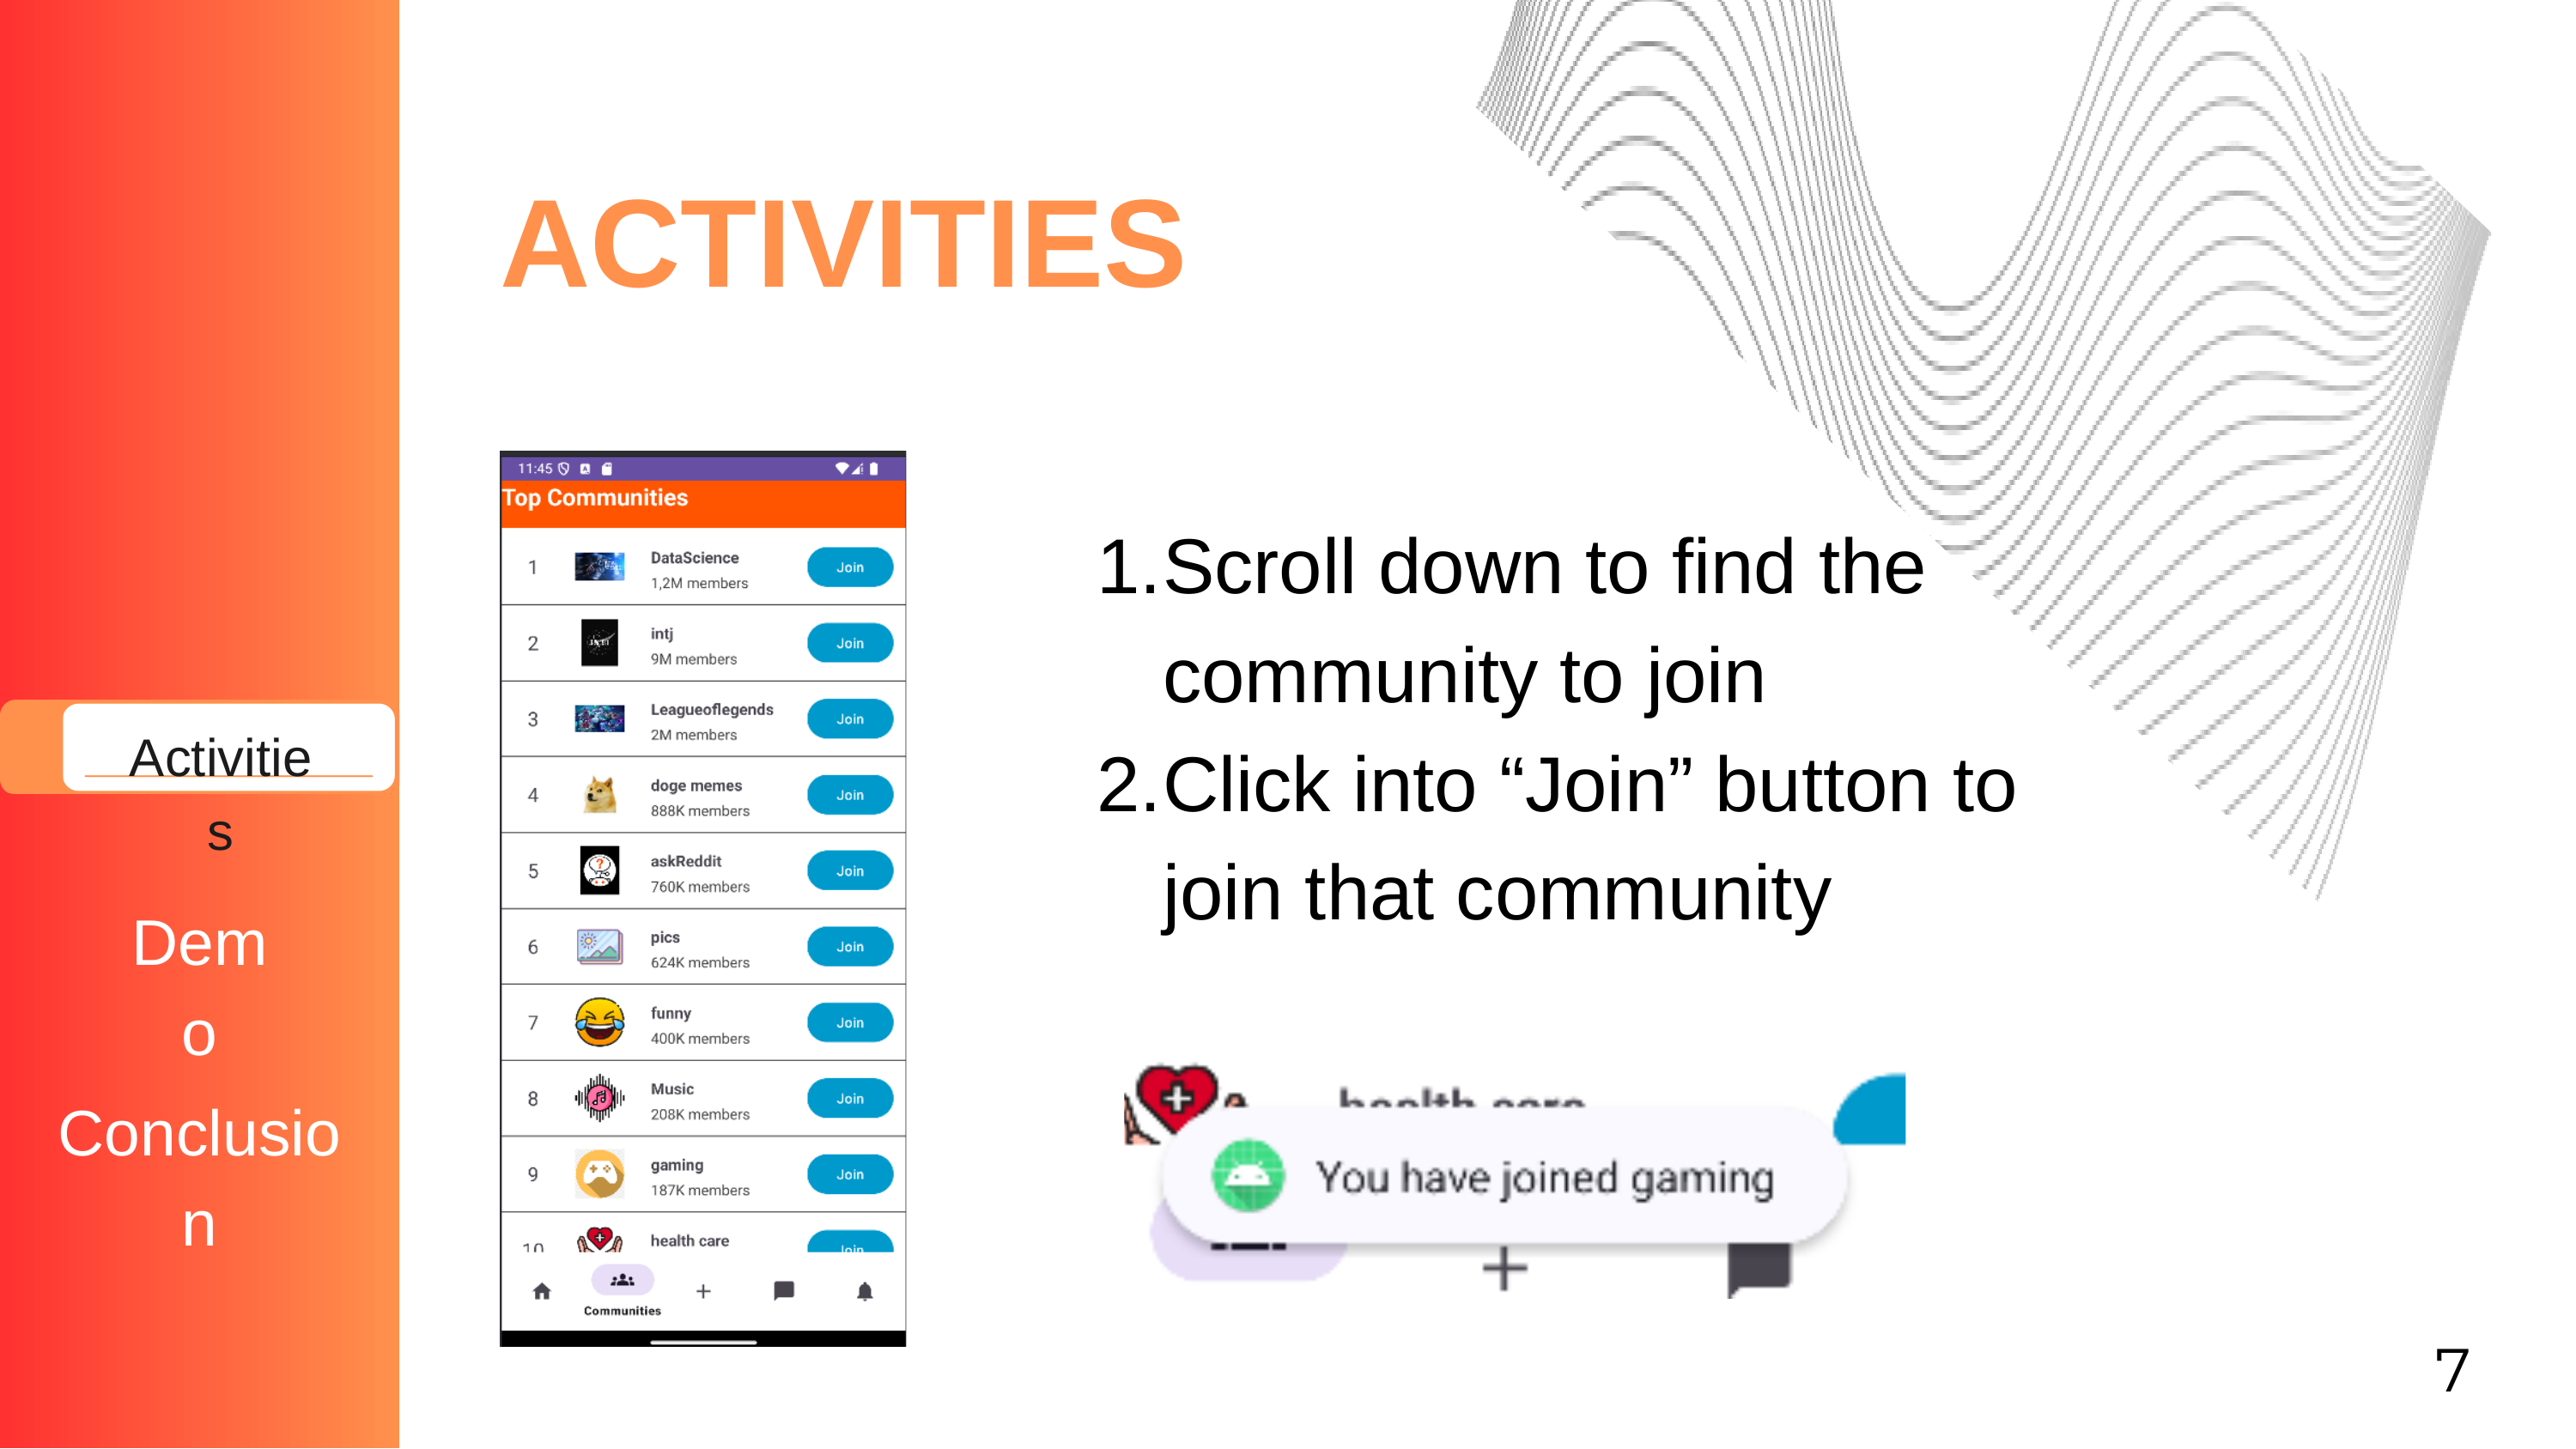

ACTIVITIES

Scroll down to find the community to join
Click into “Join” button to join that community

Activities
Demo

Conclusion
7